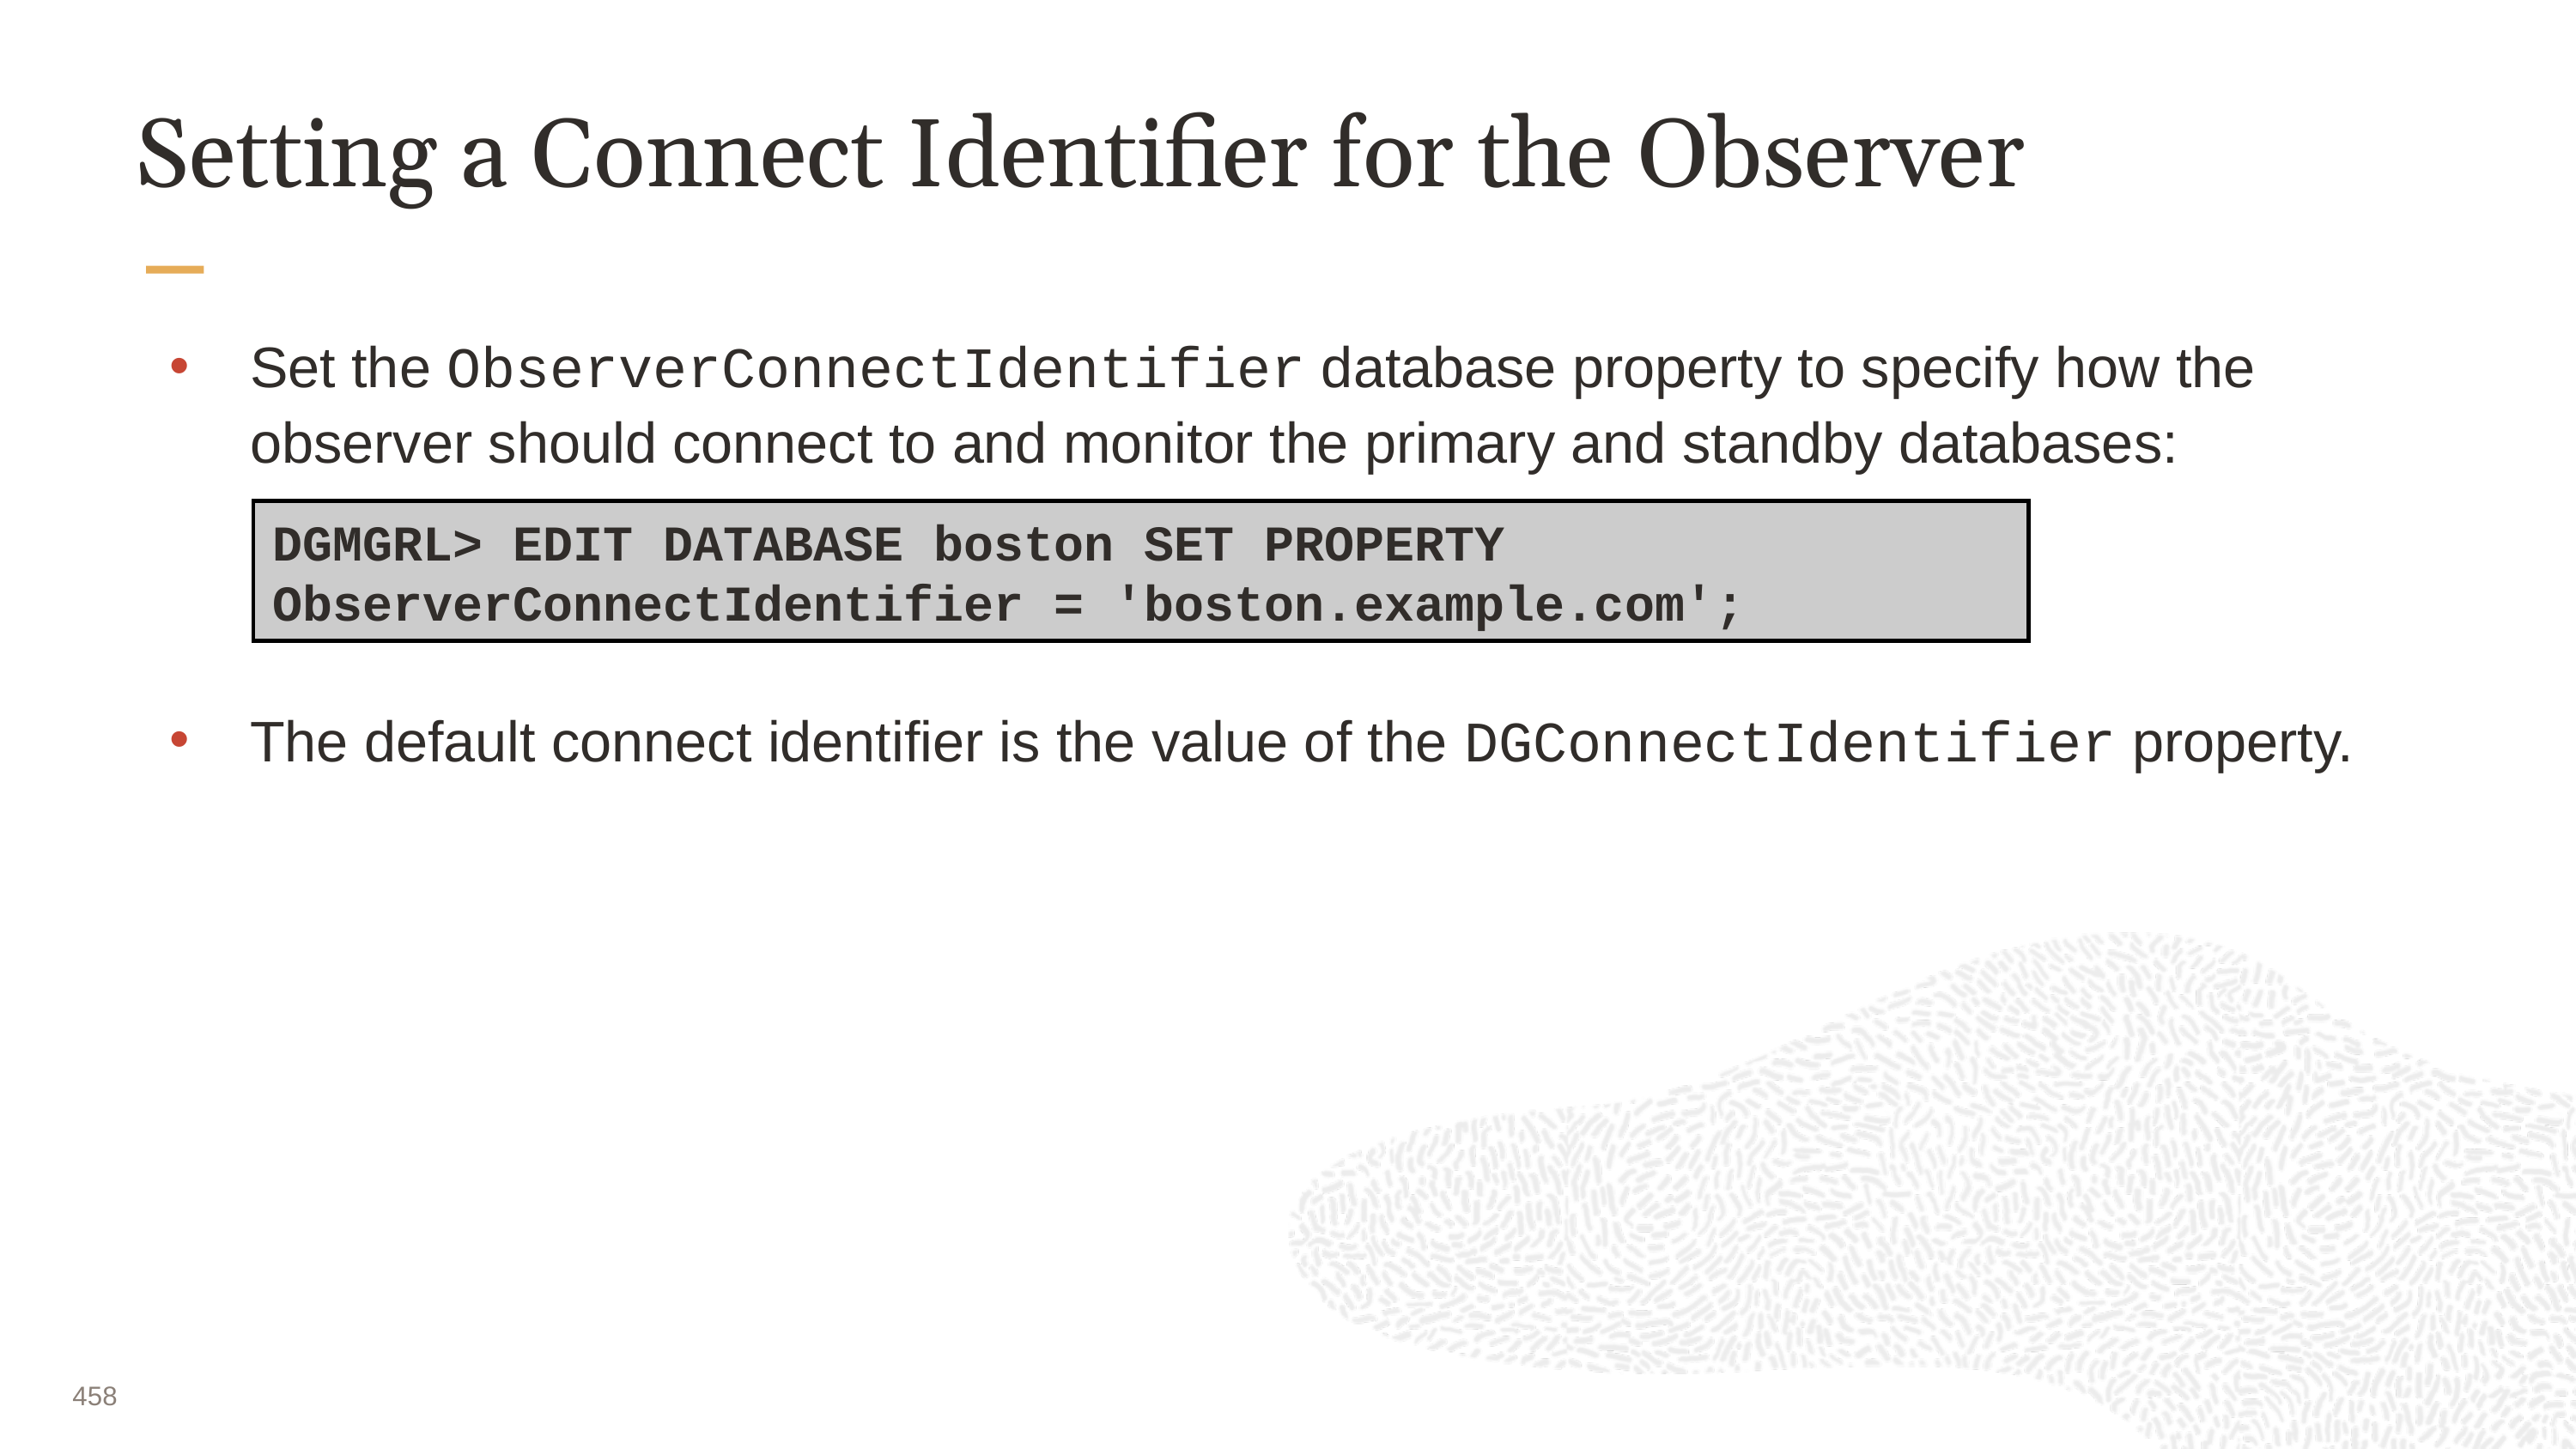

# Setting a Connect Identifier for the Observer
Set the ObserverConnectIdentifier database property to specify how the observer should connect to and monitor the primary and standby databases:

The default connect identifier is the value of the DGConnectIdentifier property.
DGMGRL> EDIT DATABASE boston SET PROPERTY ObserverConnectIdentifier = 'boston.example.com';